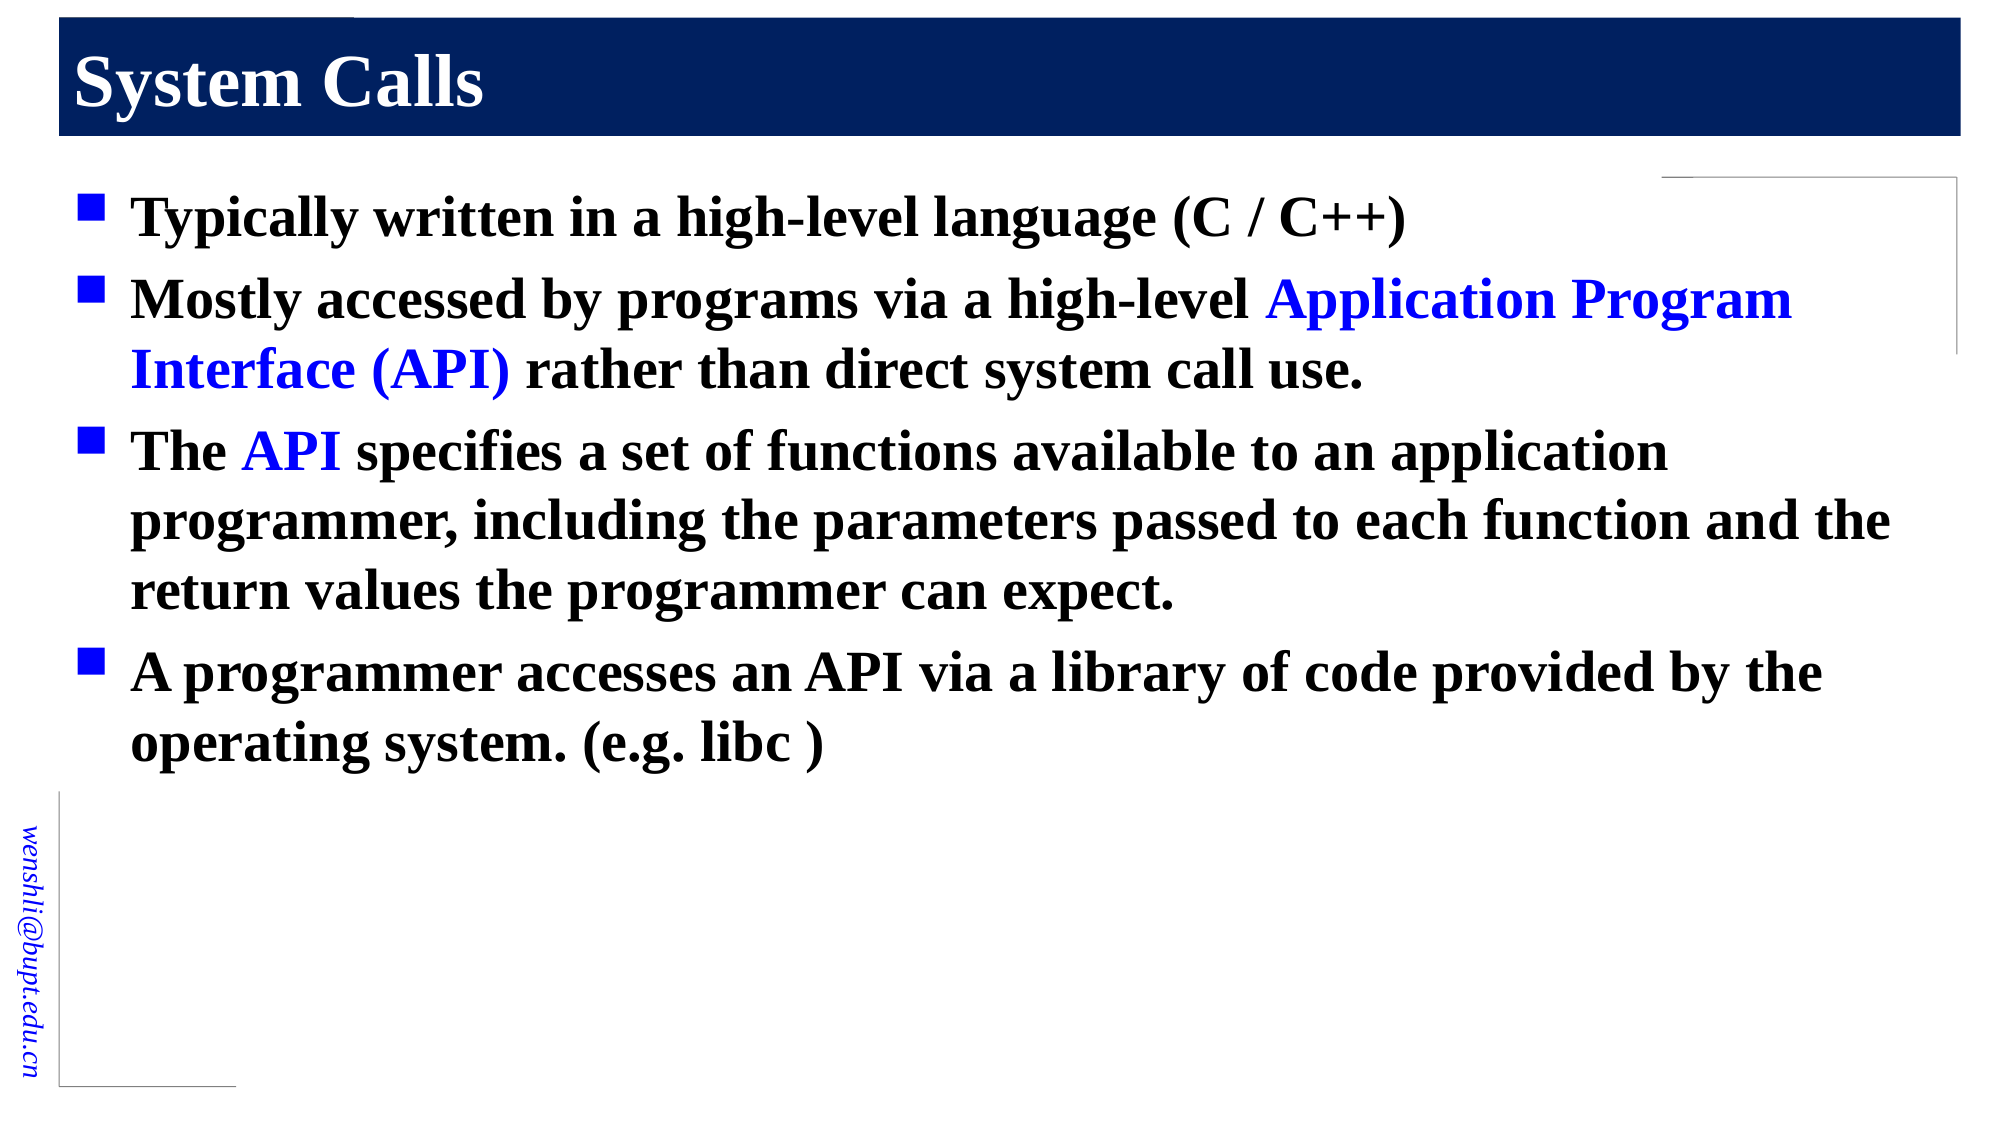

# System Calls
Typically written in a high-level language (C / C++)
Mostly accessed by programs via a high-level Application Program Interface (API) rather than direct system call use.
The API specifies a set of functions available to an application programmer, including the parameters passed to each function and the return values the programmer can expect.
A programmer accesses an API via a library of code provided by the operating system. (e.g. libc )
16